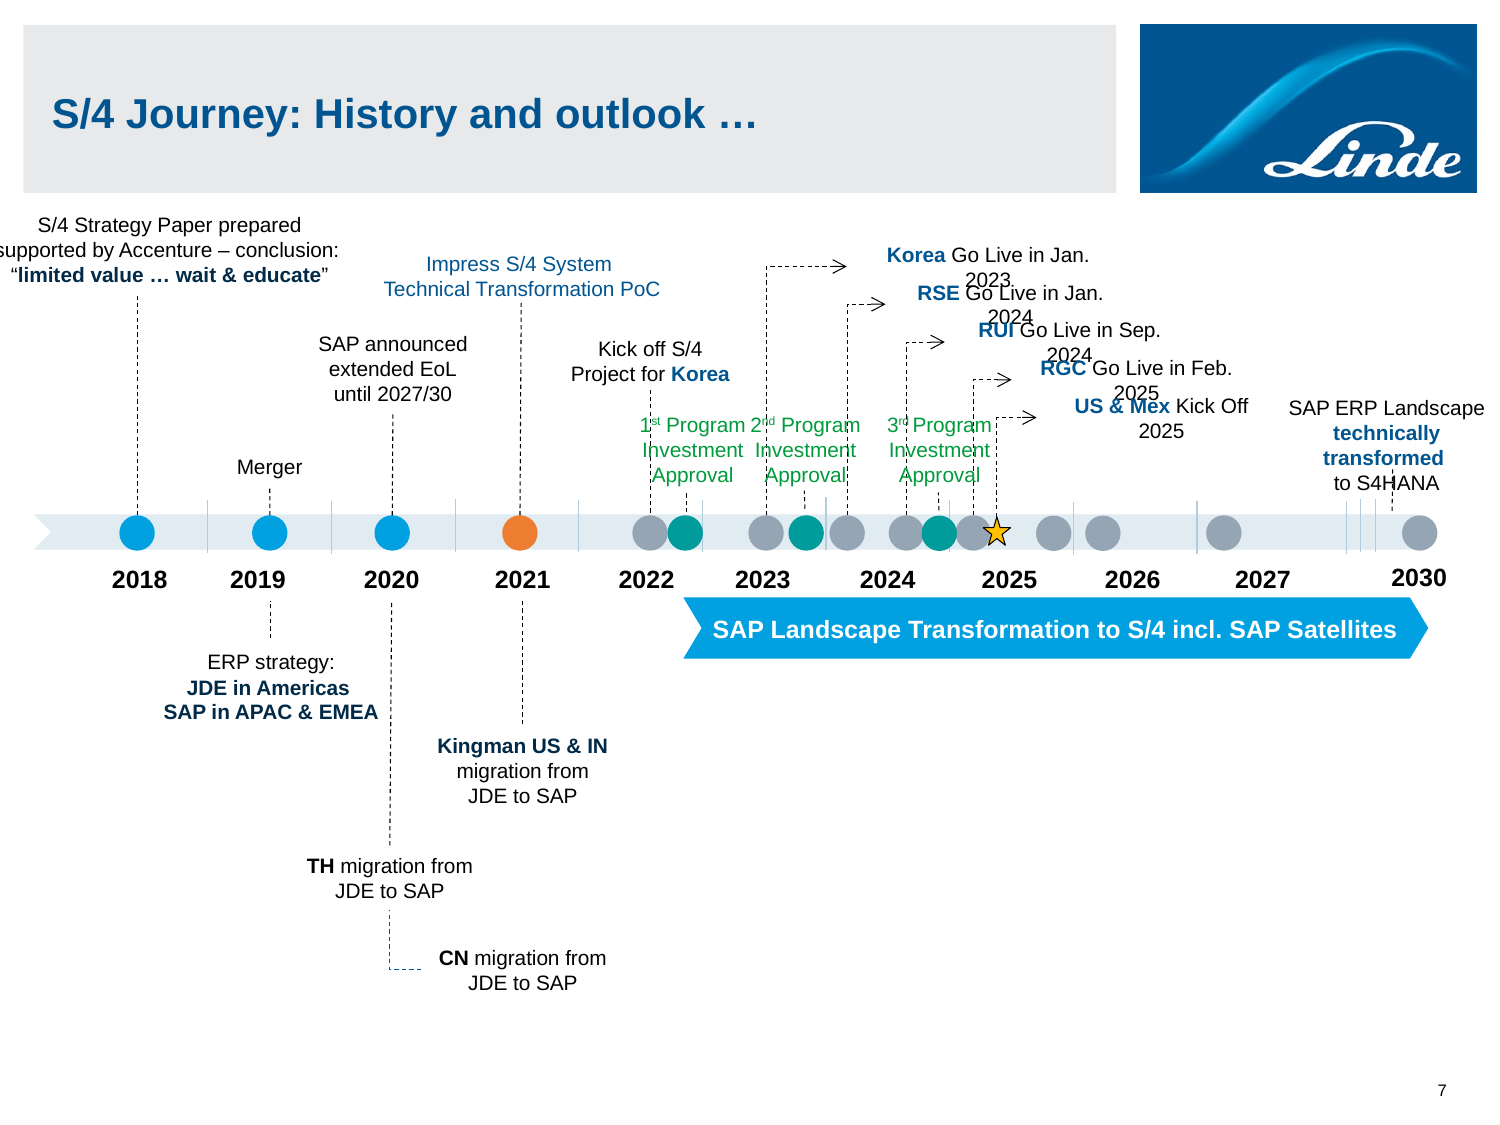

# S/4 Journey: History and outlook …
S/4 Strategy Paper prepared
supported by Accenture – conclusion:
“limited value … wait & educate”
Korea Go Live in Jan. 2023
Impress S/4 System
Technical Transformation PoC
RSE Go Live in Jan. 2024
RUI Go Live in Sep. 2024
SAP announced extended EoL
until 2027/30
Kick off S/4 Project for Korea
RGC Go Live in Feb. 2025
US & Mex Kick Off 2025
SAP ERP Landscape technically transformed
to S4HANA
1st Program Investment Approval
2nd Program Investment Approval
3rd Program Investment Approval
Merger

2030
2018
2019
2020
2021
2022
2023
2024
2025
2026
2027
SAP Landscape Transformation to S/4 incl. SAP Satellites
ERP strategy:
JDE in Americas
SAP in APAC & EMEA
Kingman US & IN migration from JDE to SAP
TH migration from JDE to SAP
CN migration from JDE to SAP